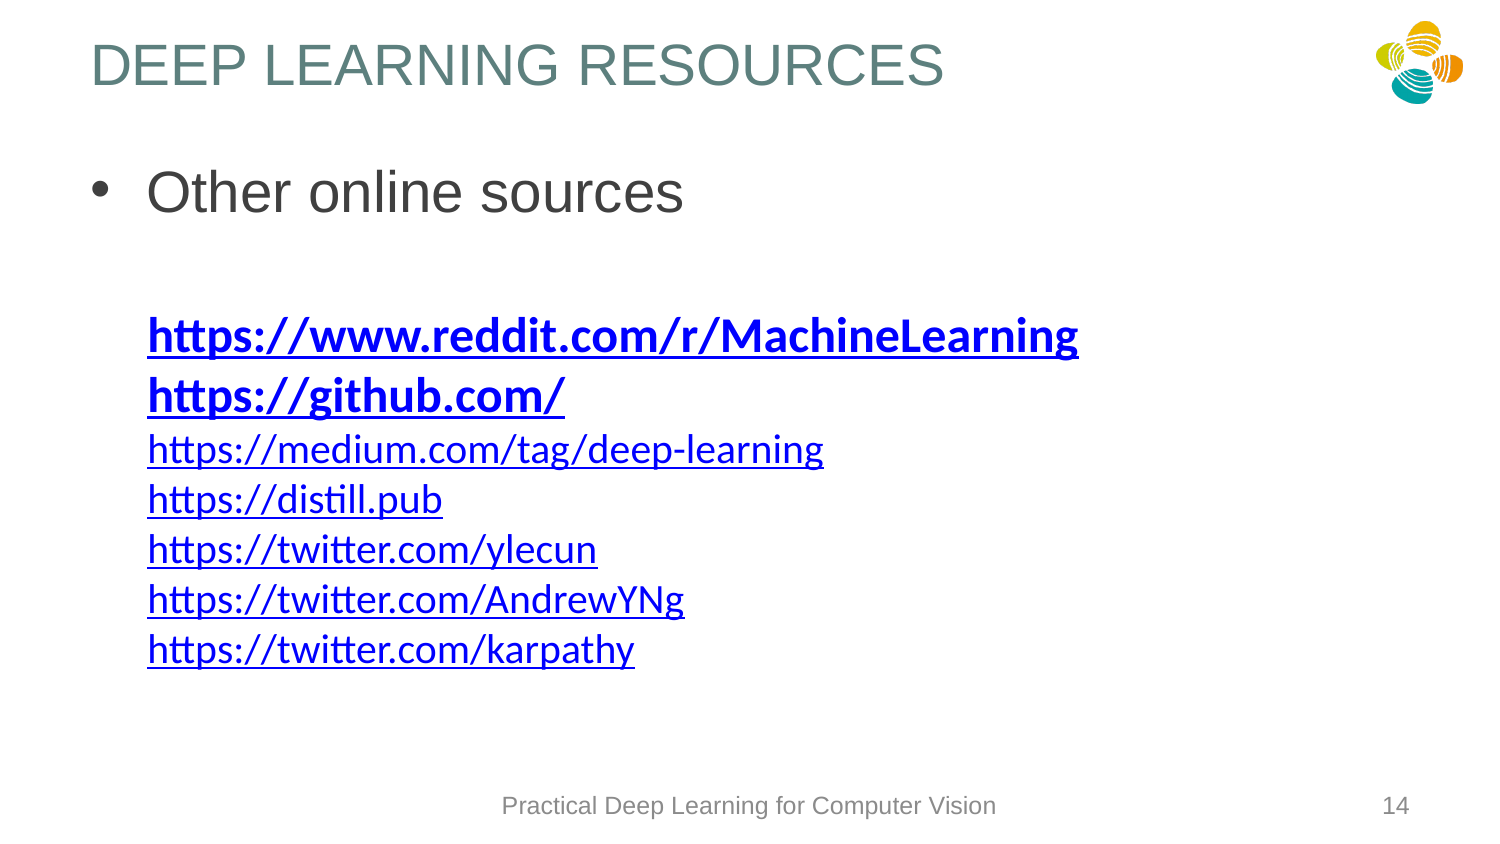

# DEEP LEARNING RESOURCES
Other online sources
https://www.reddit.com/r/MachineLearning
https://github.com/
https://medium.com/tag/deep-learning
https://distill.pub
https://twitter.com/ylecun
https://twitter.com/AndrewYNg
https://twitter.com/karpathy
Practical Deep Learning for Computer Vision
14